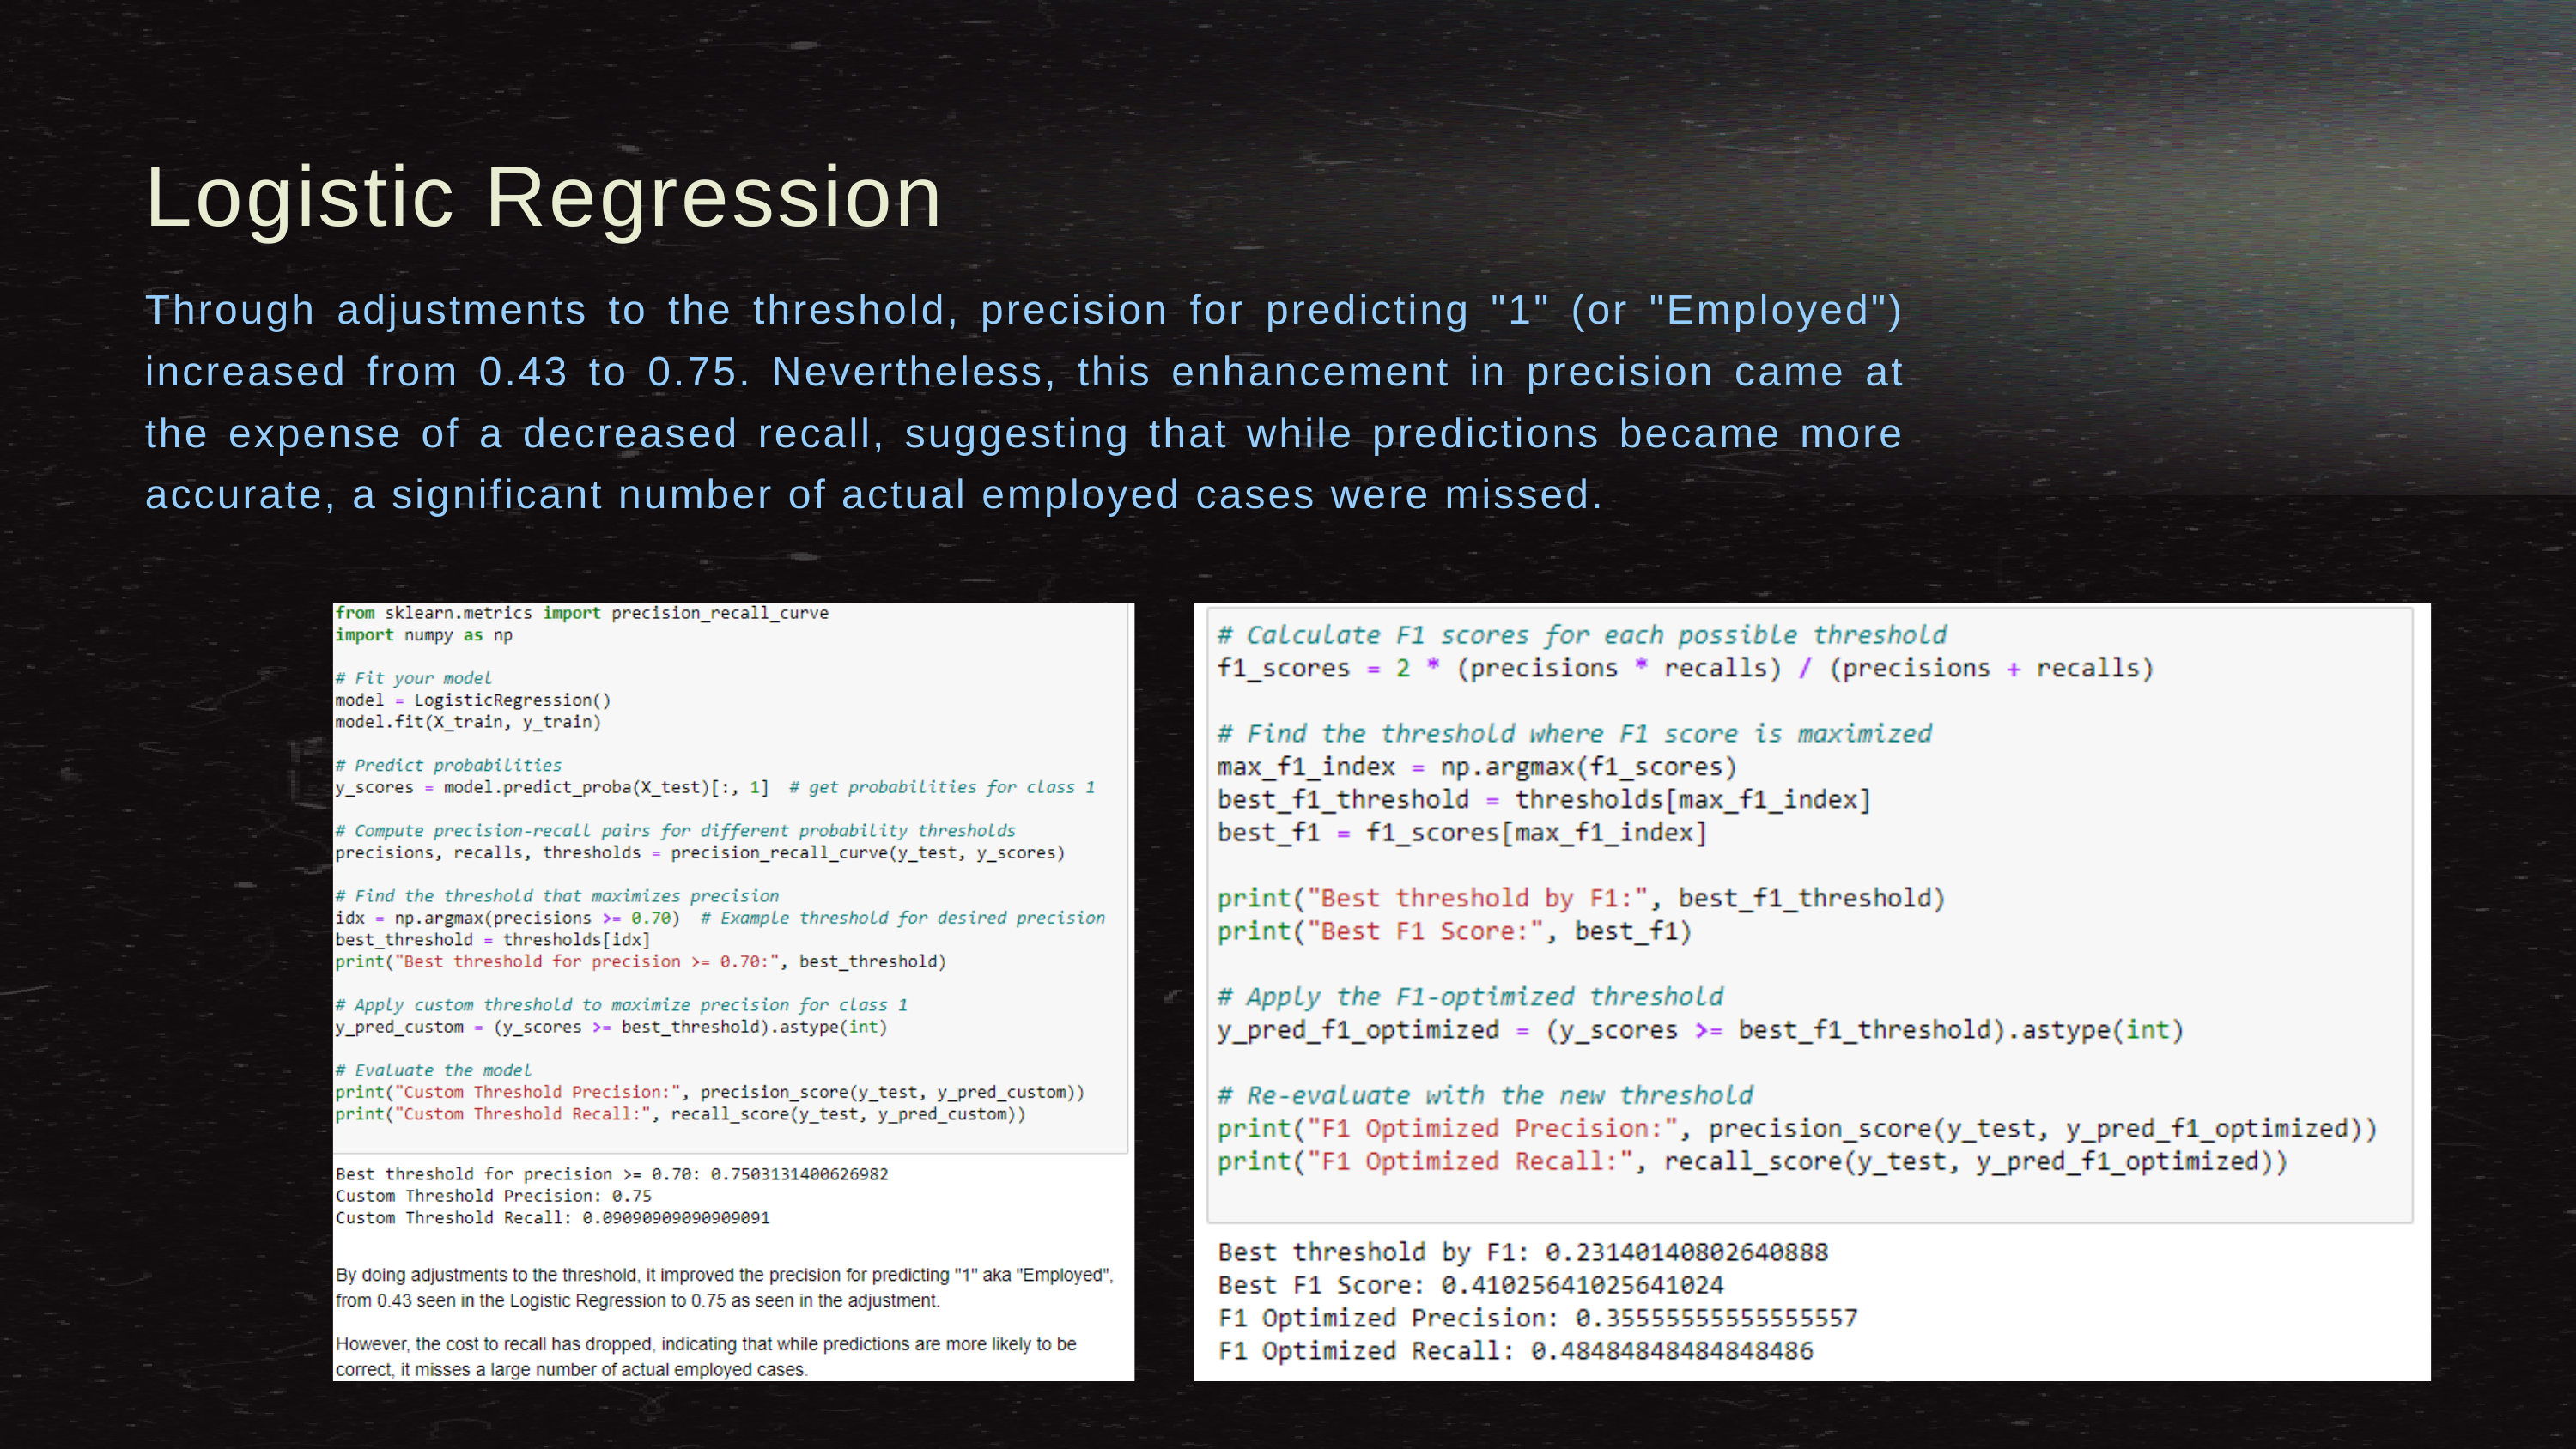

Logistic Regression
Through adjustments to the threshold, precision for predicting "1" (or "Employed") increased from 0.43 to 0.75. Nevertheless, this enhancement in precision came at the expense of a decreased recall, suggesting that while predictions became more accurate, a significant number of actual employed cases were missed.